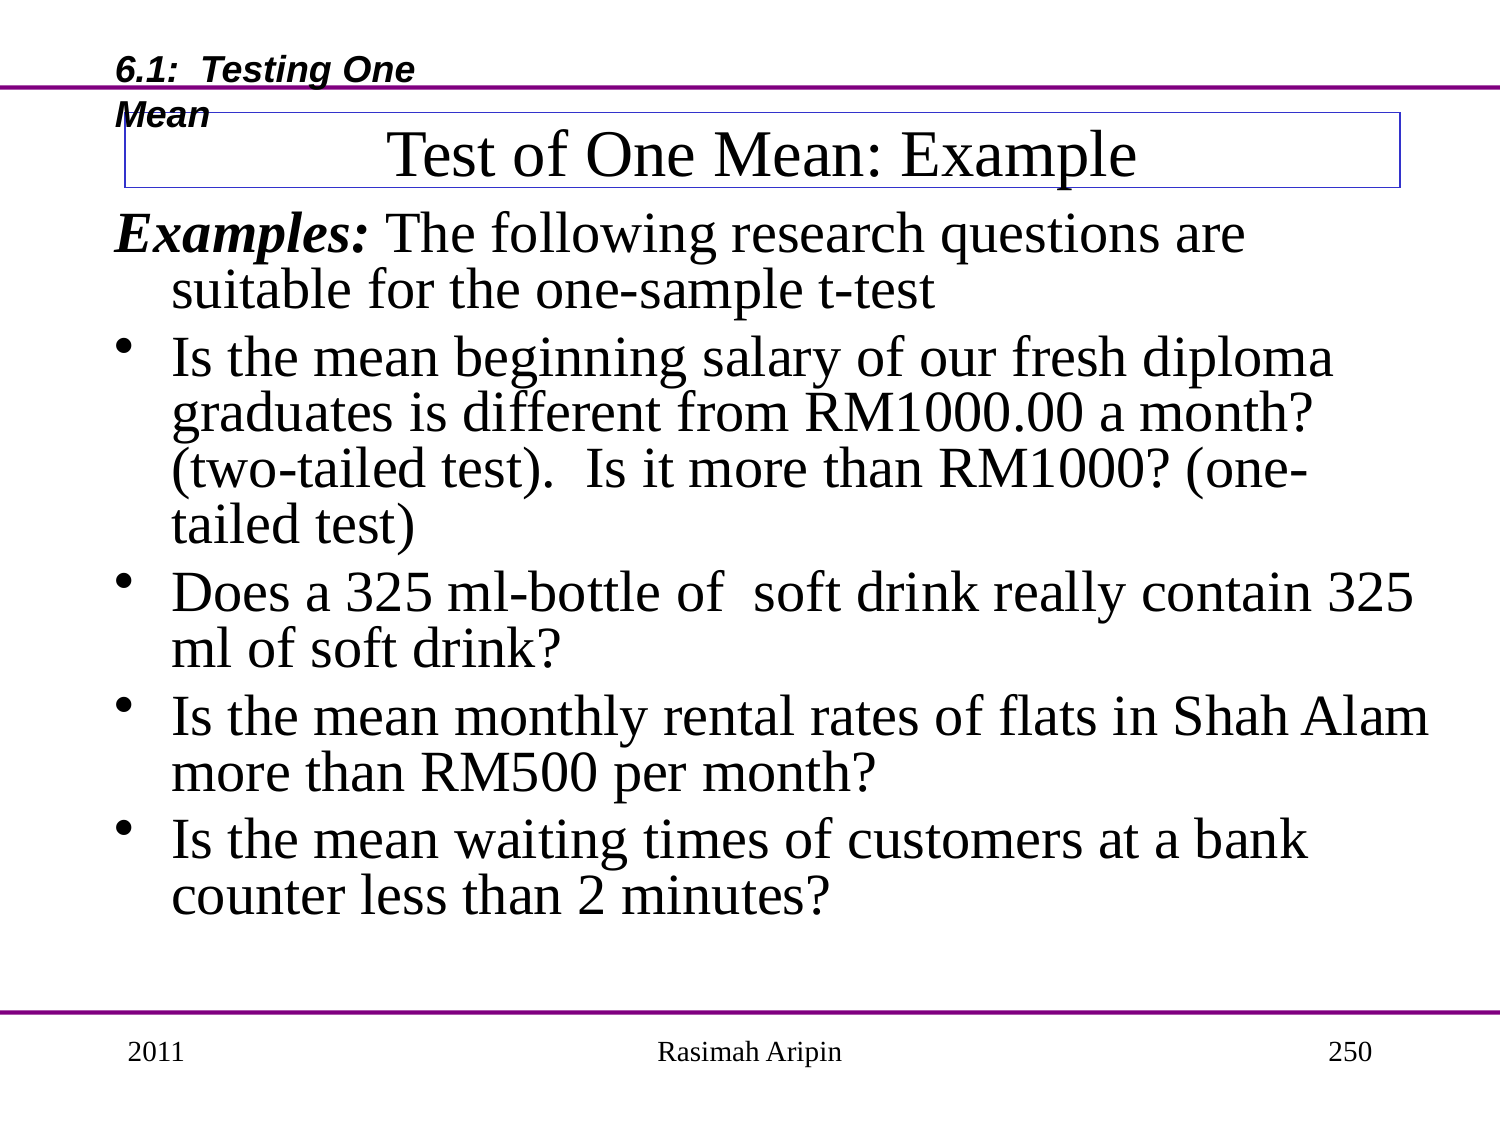

6.1:  Testing One Mean
# Test of One Mean: Example
Examples: The following research questions are suitable for the one-sample t-test
Is the mean beginning salary of our fresh diploma graduates is different from RM1000.00 a month? (two-tailed test).  Is it more than RM1000? (one-tailed test)
Does a 325 ml-bottle of  soft drink really contain 325 ml of soft drink?
Is the mean monthly rental rates of flats in Shah Alam more than RM500 per month?
Is the mean waiting times of customers at a bank counter less than 2 minutes?
2011
Rasimah Aripin
250